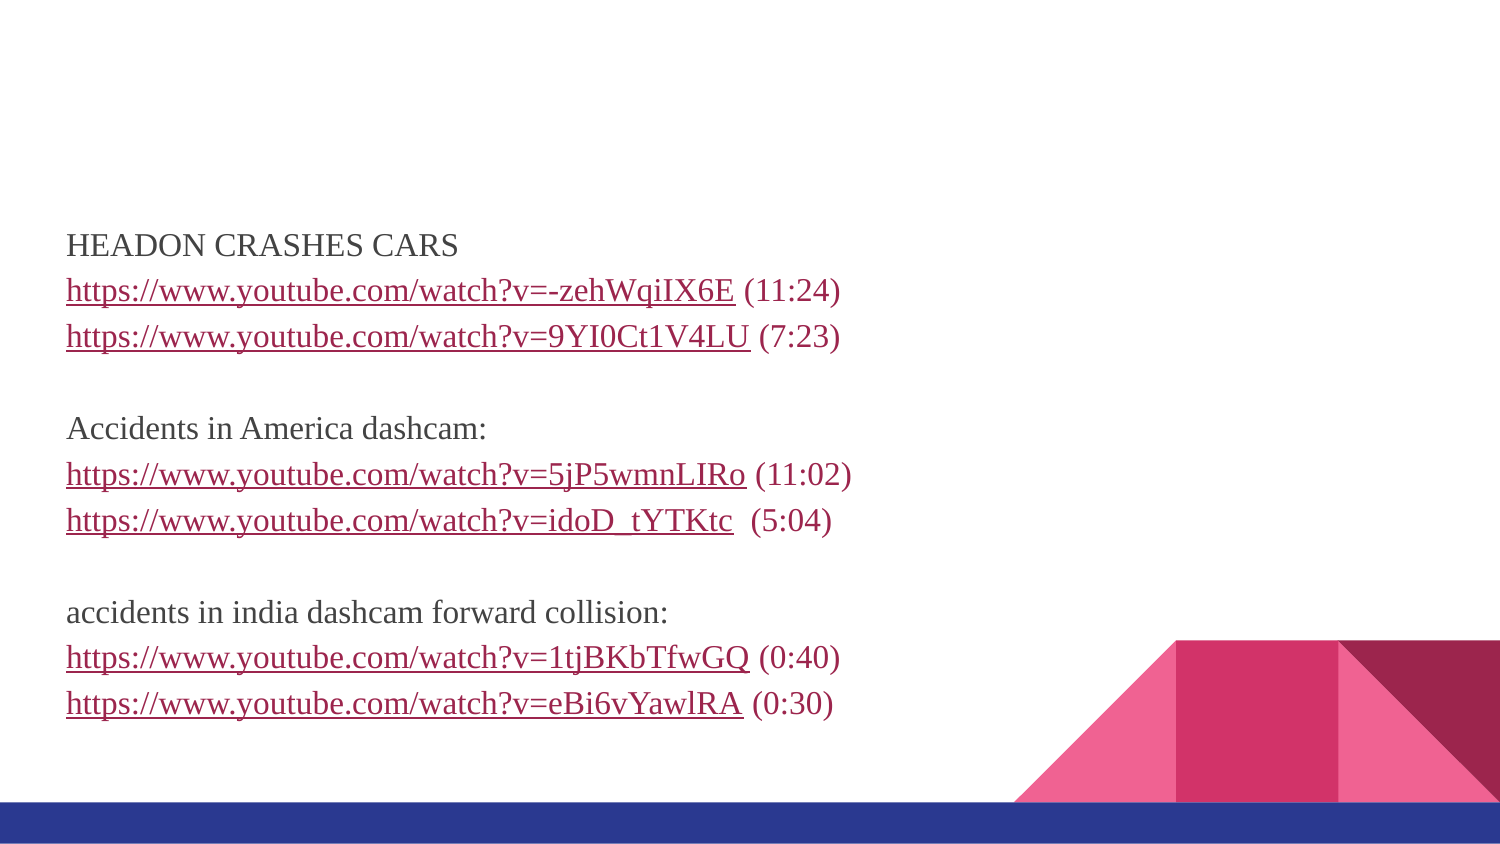

#
HEADON CRASHES CARS
https://www.youtube.com/watch?v=-zehWqiIX6E (11:24)
https://www.youtube.com/watch?v=9YI0Ct1V4LU (7:23)

Accidents in America dashcam:
https://www.youtube.com/watch?v=5jP5wmnLIRo (11:02)
https://www.youtube.com/watch?v=idoD_tYTKtc  (5:04)

accidents in india dashcam forward collision:
https://www.youtube.com/watch?v=1tjBKbTfwGQ (0:40)
https://www.youtube.com/watch?v=eBi6vYawlRA (0:30)